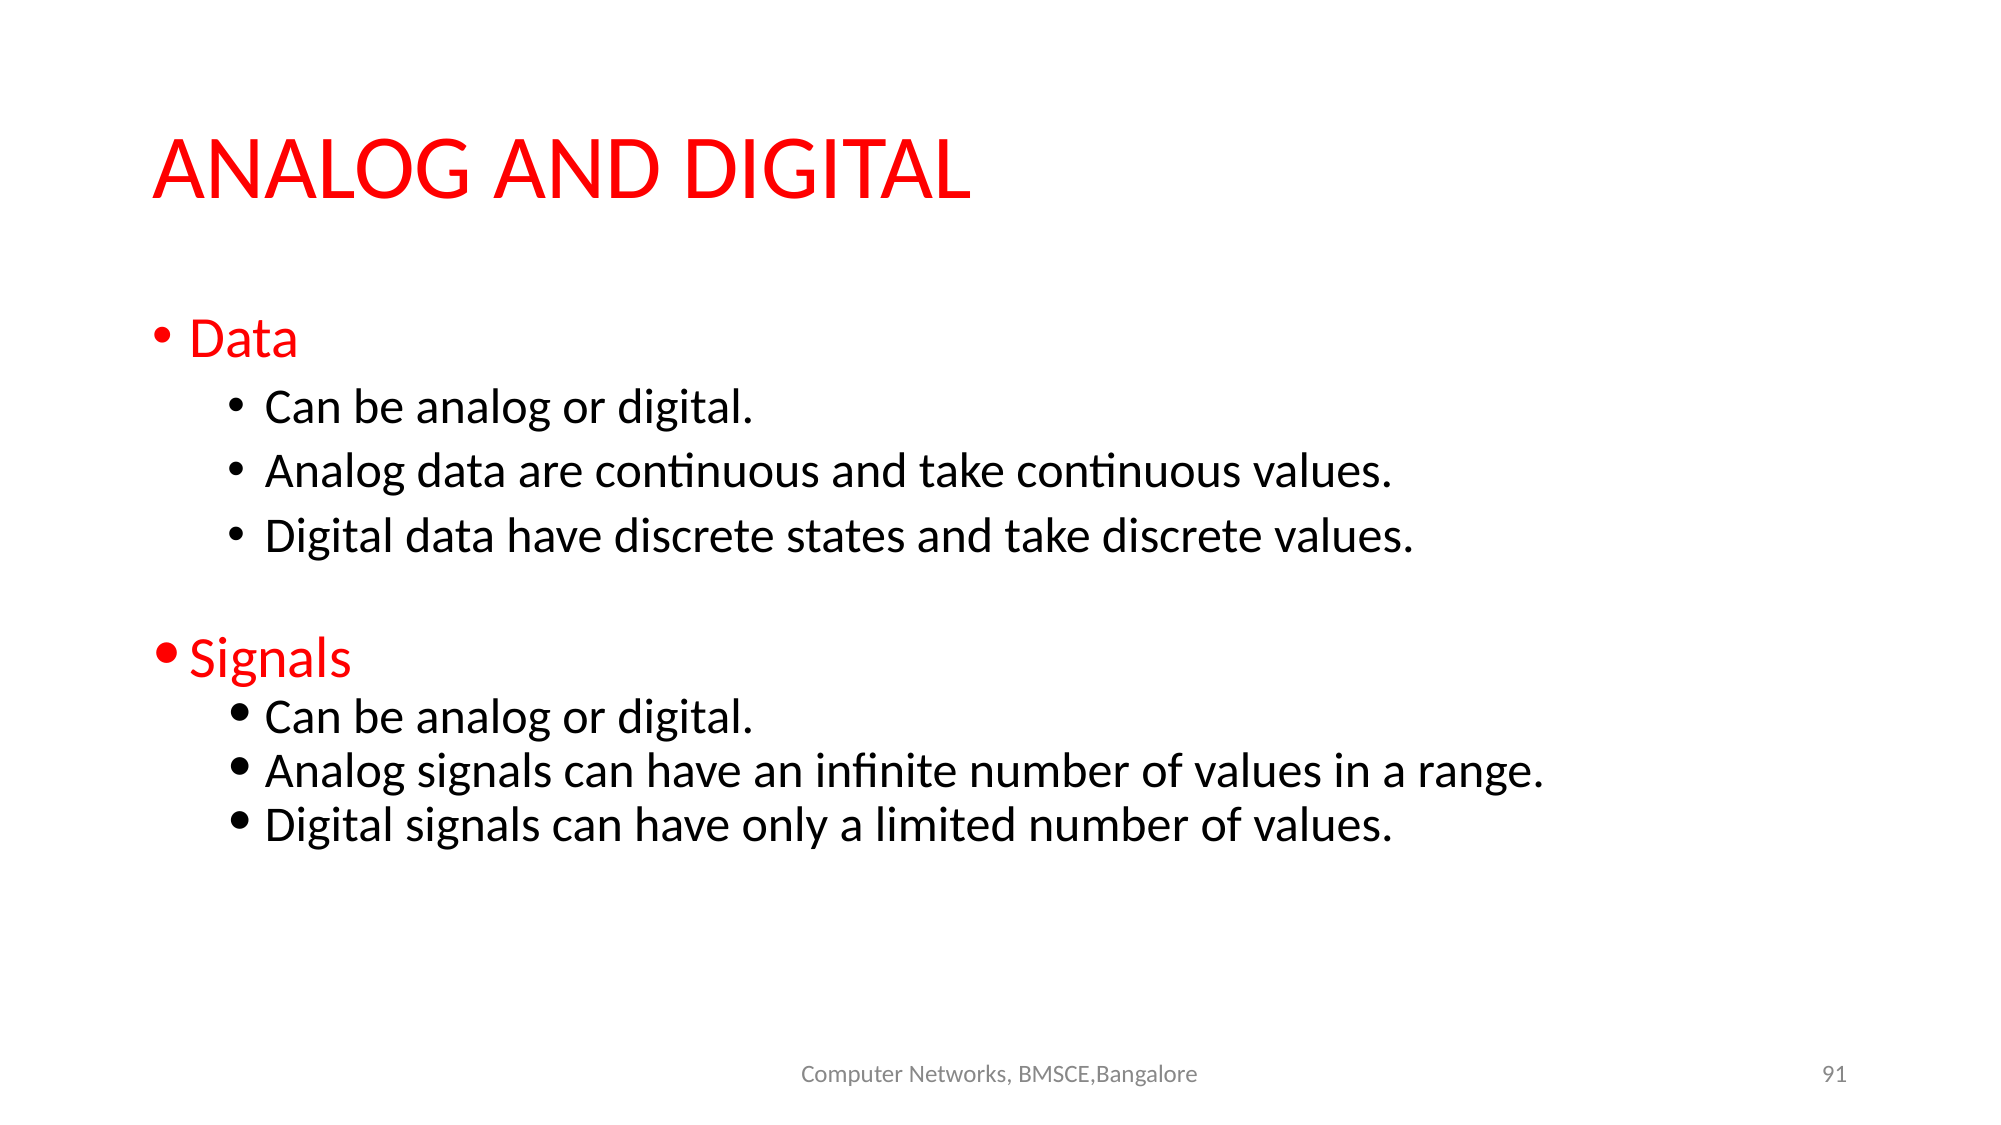

# ANALOG AND DIGITAL
Data
Can be analog or digital.
Analog data are continuous and take continuous values.
Digital data have discrete states and take discrete values.

Signals
Can be analog or digital.
Analog signals can have an infinite number of values in a range.
Digital signals can have only a limited number of values.

Computer Networks, BMSCE,Bangalore
91